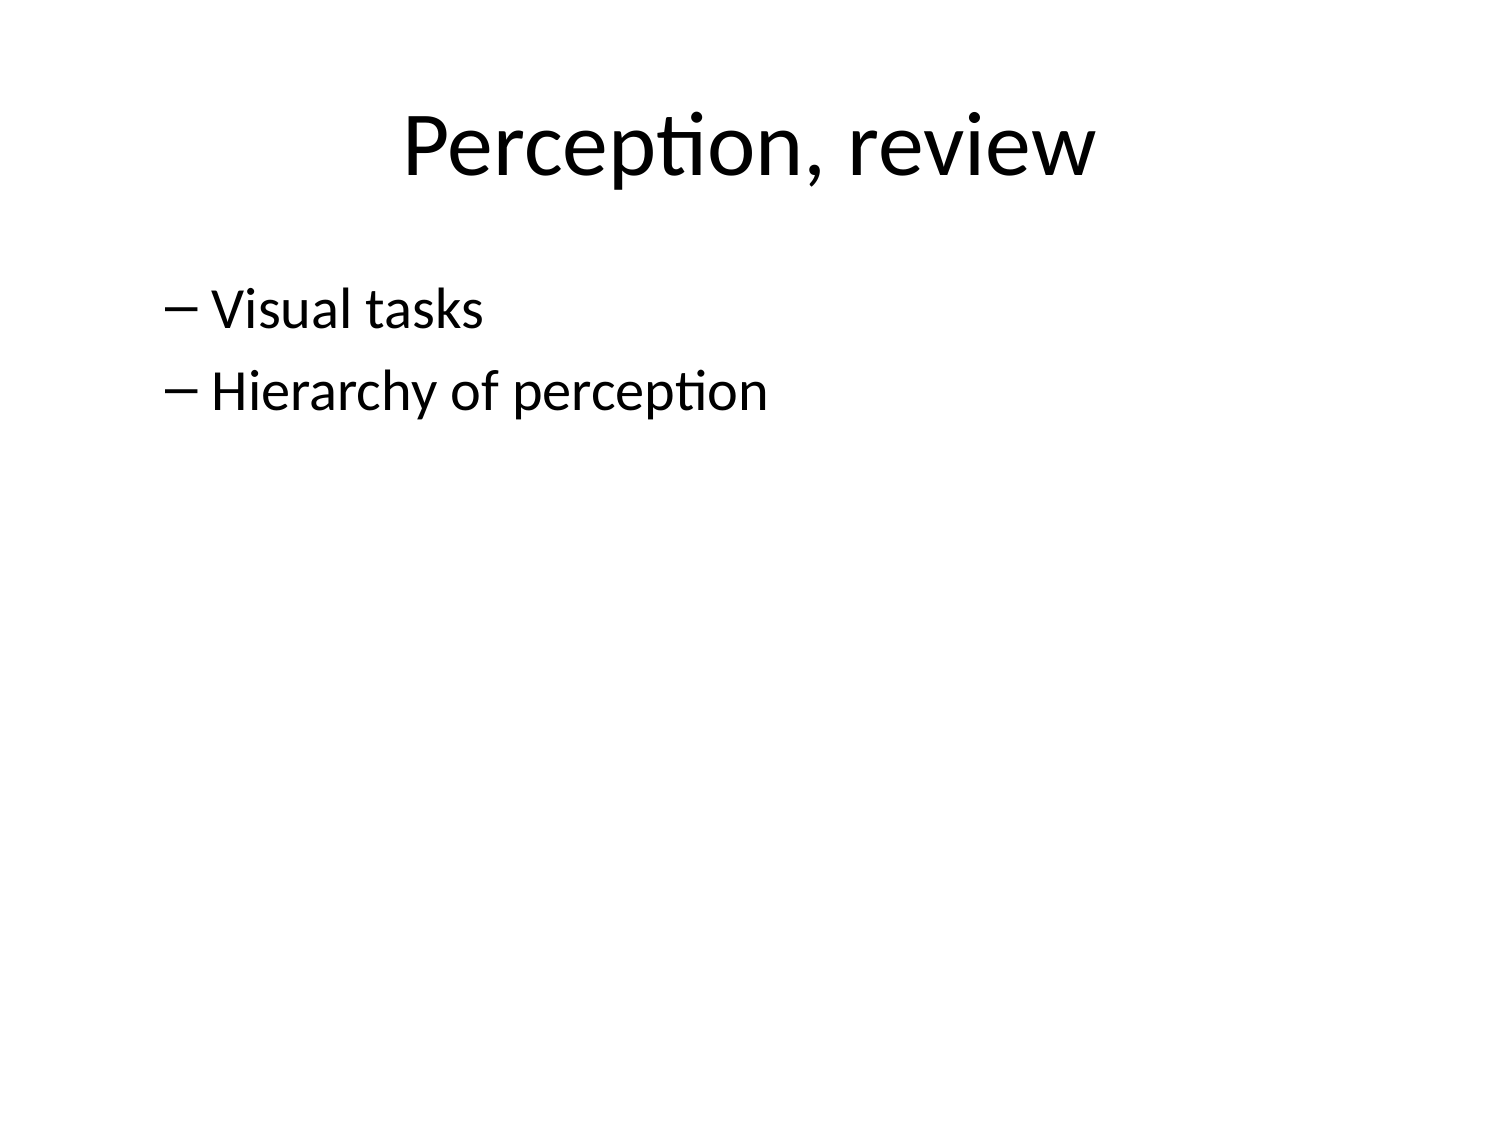

# Perception, review
Visual tasks
Hierarchy of perception